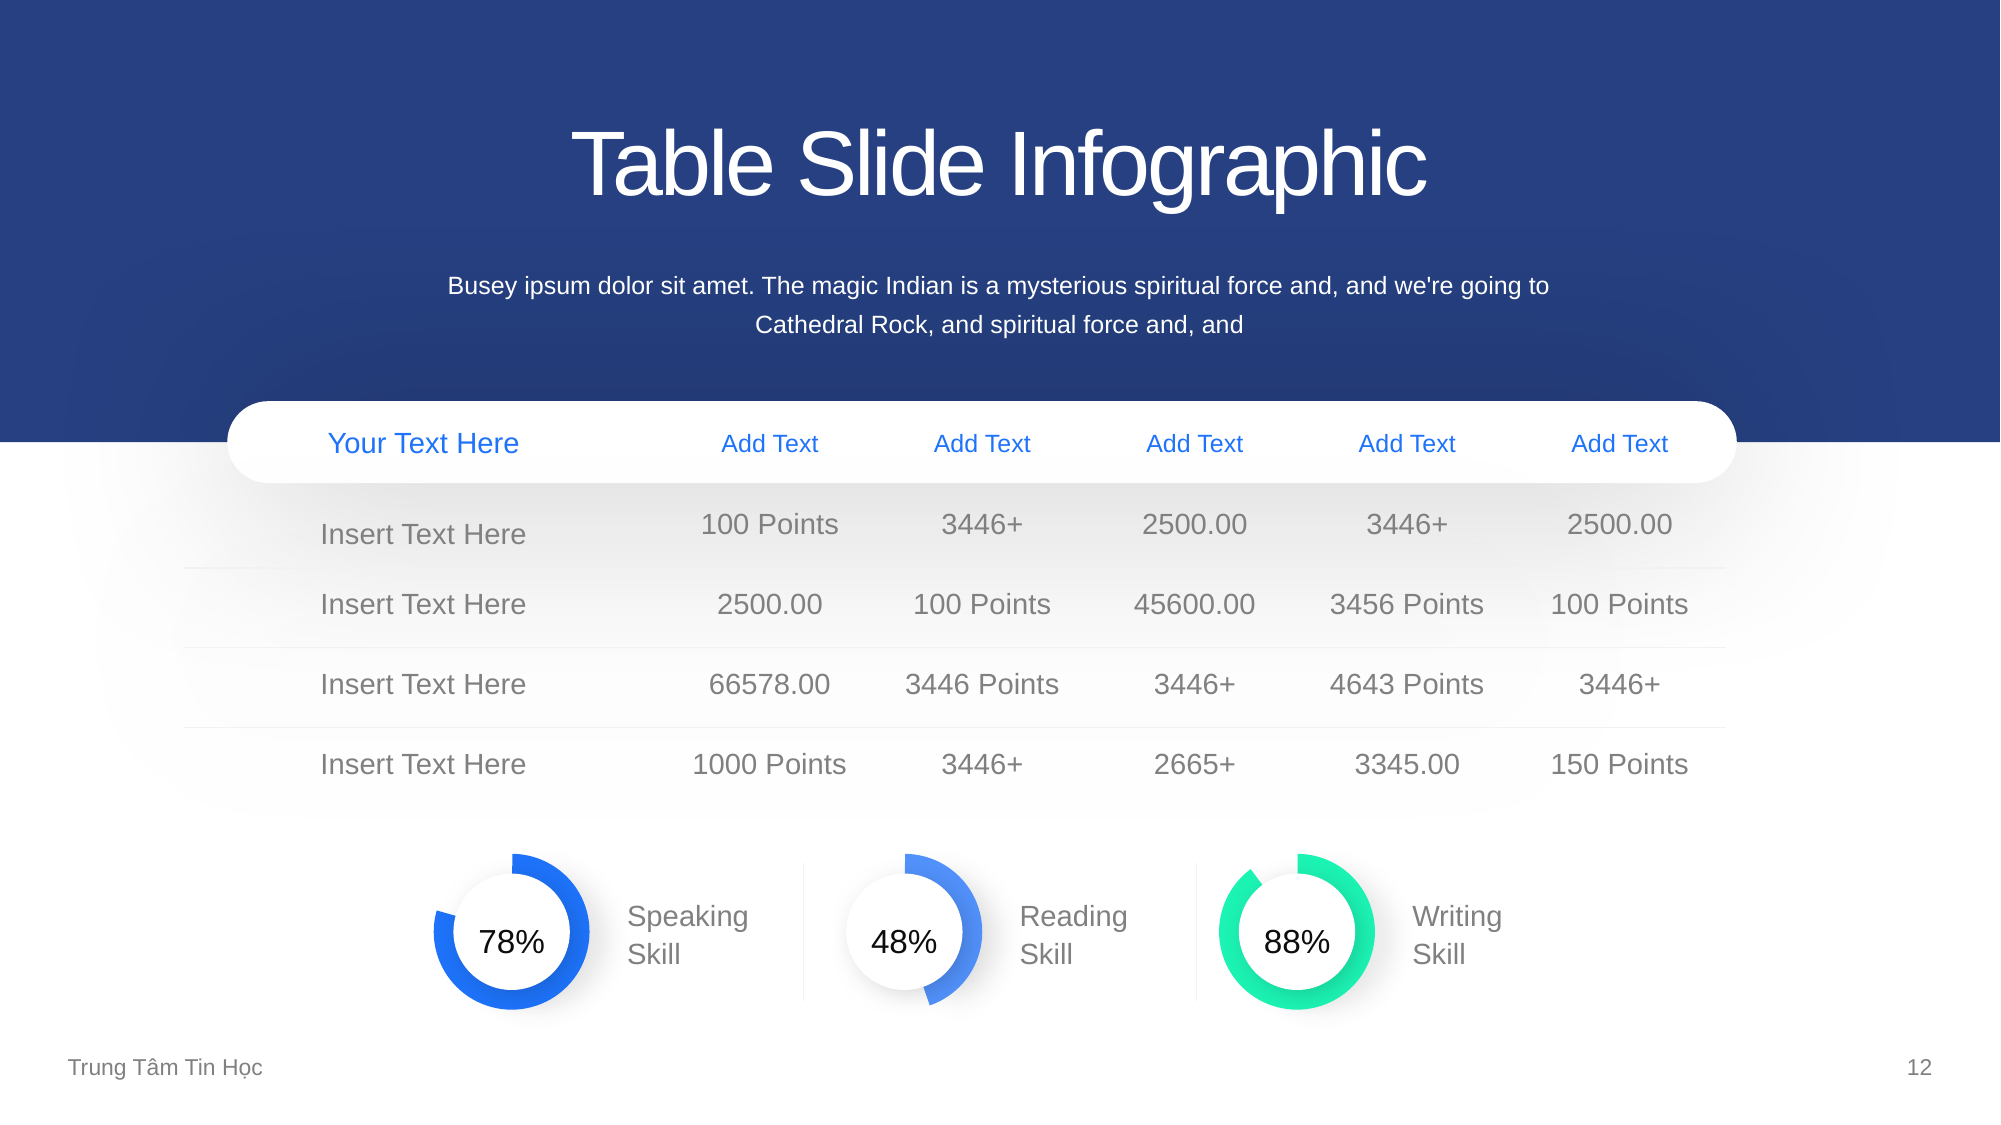

Table Slide Infographic
Busey ipsum dolor sit amet. The magic Indian is a mysterious spiritual force and, and we're going to Cathedral Rock, and spiritual force and, and
| Your Text Here | Add Text | Add Text | Add Text | Add Text | Add Text |
| --- | --- | --- | --- | --- | --- |
| Insert Text Here | 100 Points | 3446+ | 2500.00 | 3446+ | 2500.00 |
| Insert Text Here | 2500.00 | 100 Points | 45600.00 | 3456 Points | 100 Points |
| Insert Text Here | 66578.00 | 3446 Points | 3446+ | 4643 Points | 3446+ |
| Insert Text Here | 1000 Points | 3446+ | 2665+ | 3345.00 | 150 Points |

Speaking Skill
Reading Skill
Writing Skill
78%
48%
88%